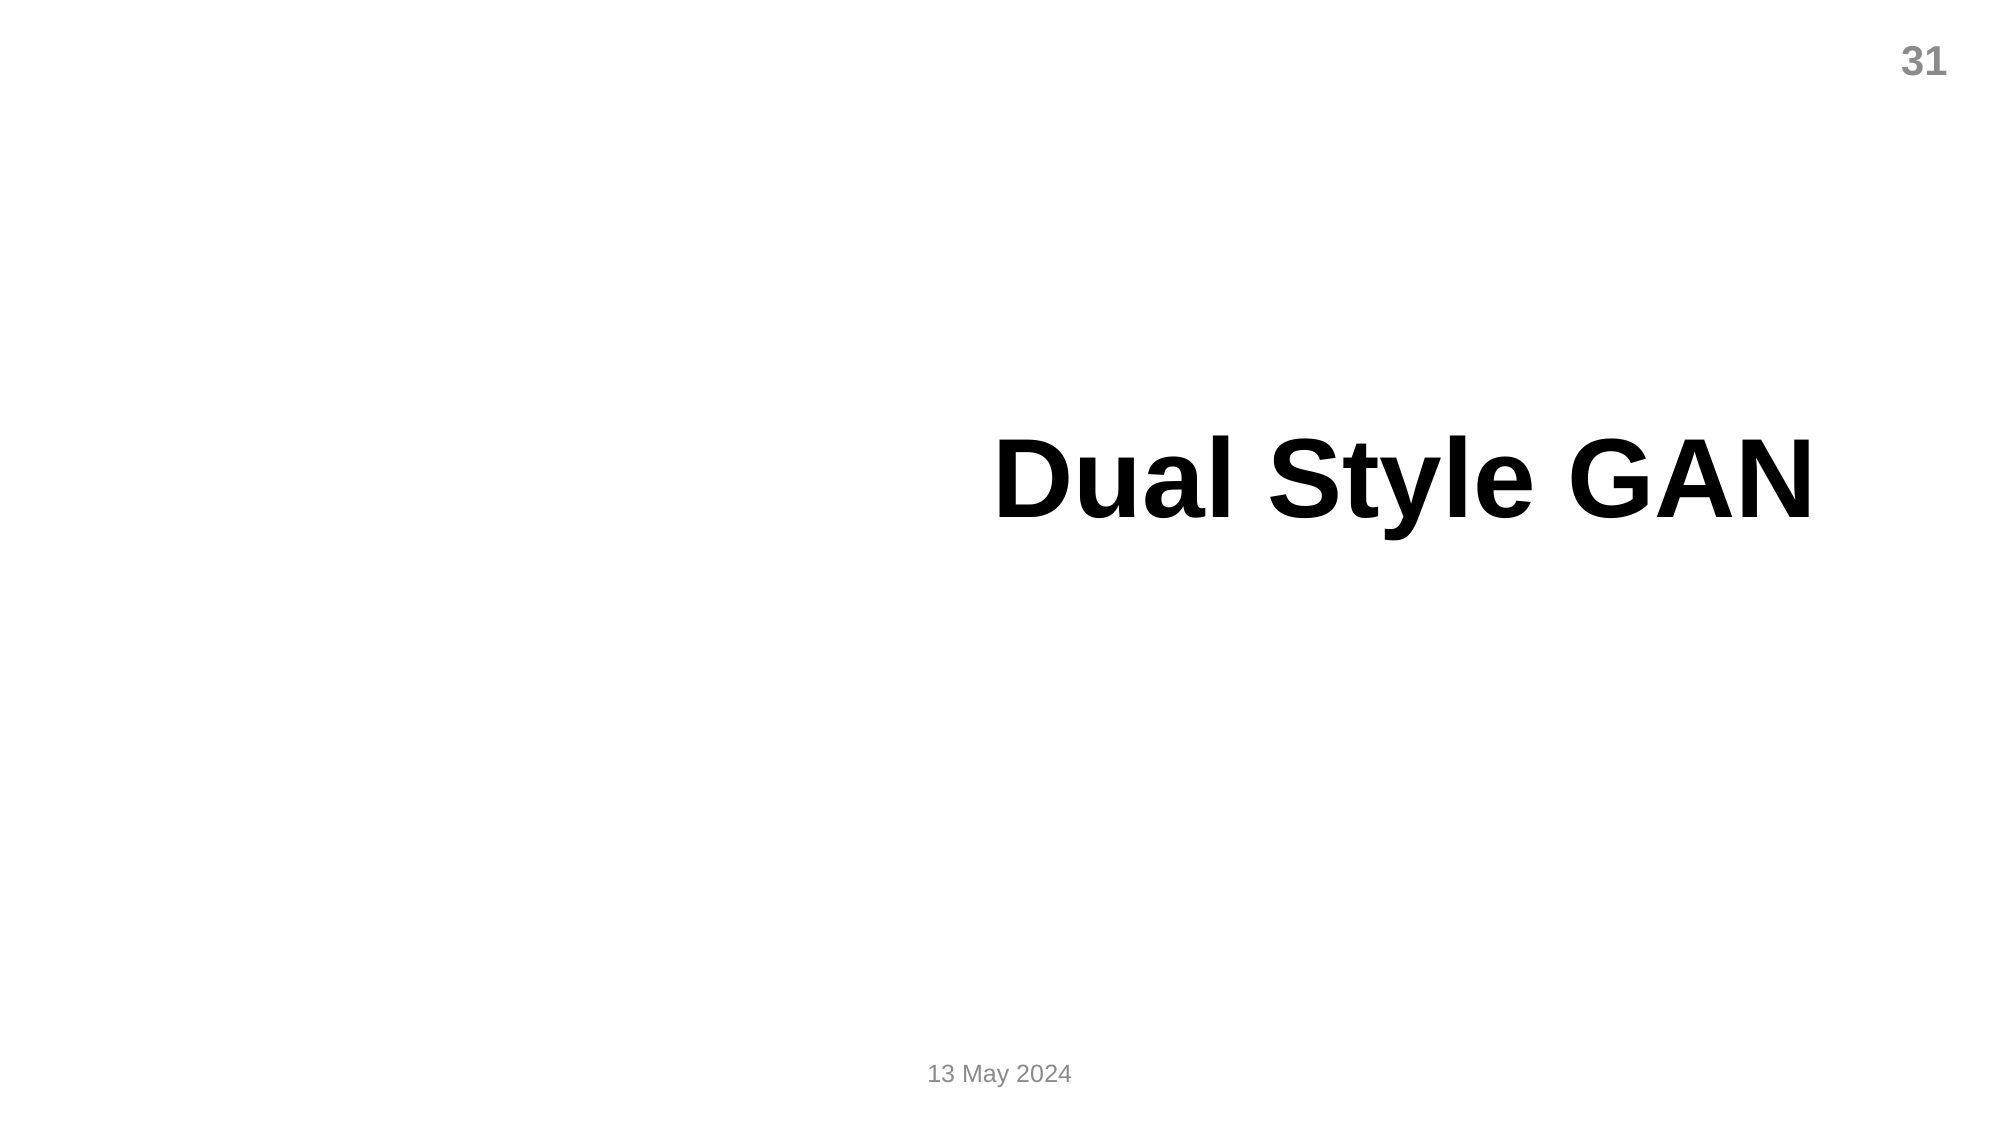

31
Dual Style GAN
13 May 2024